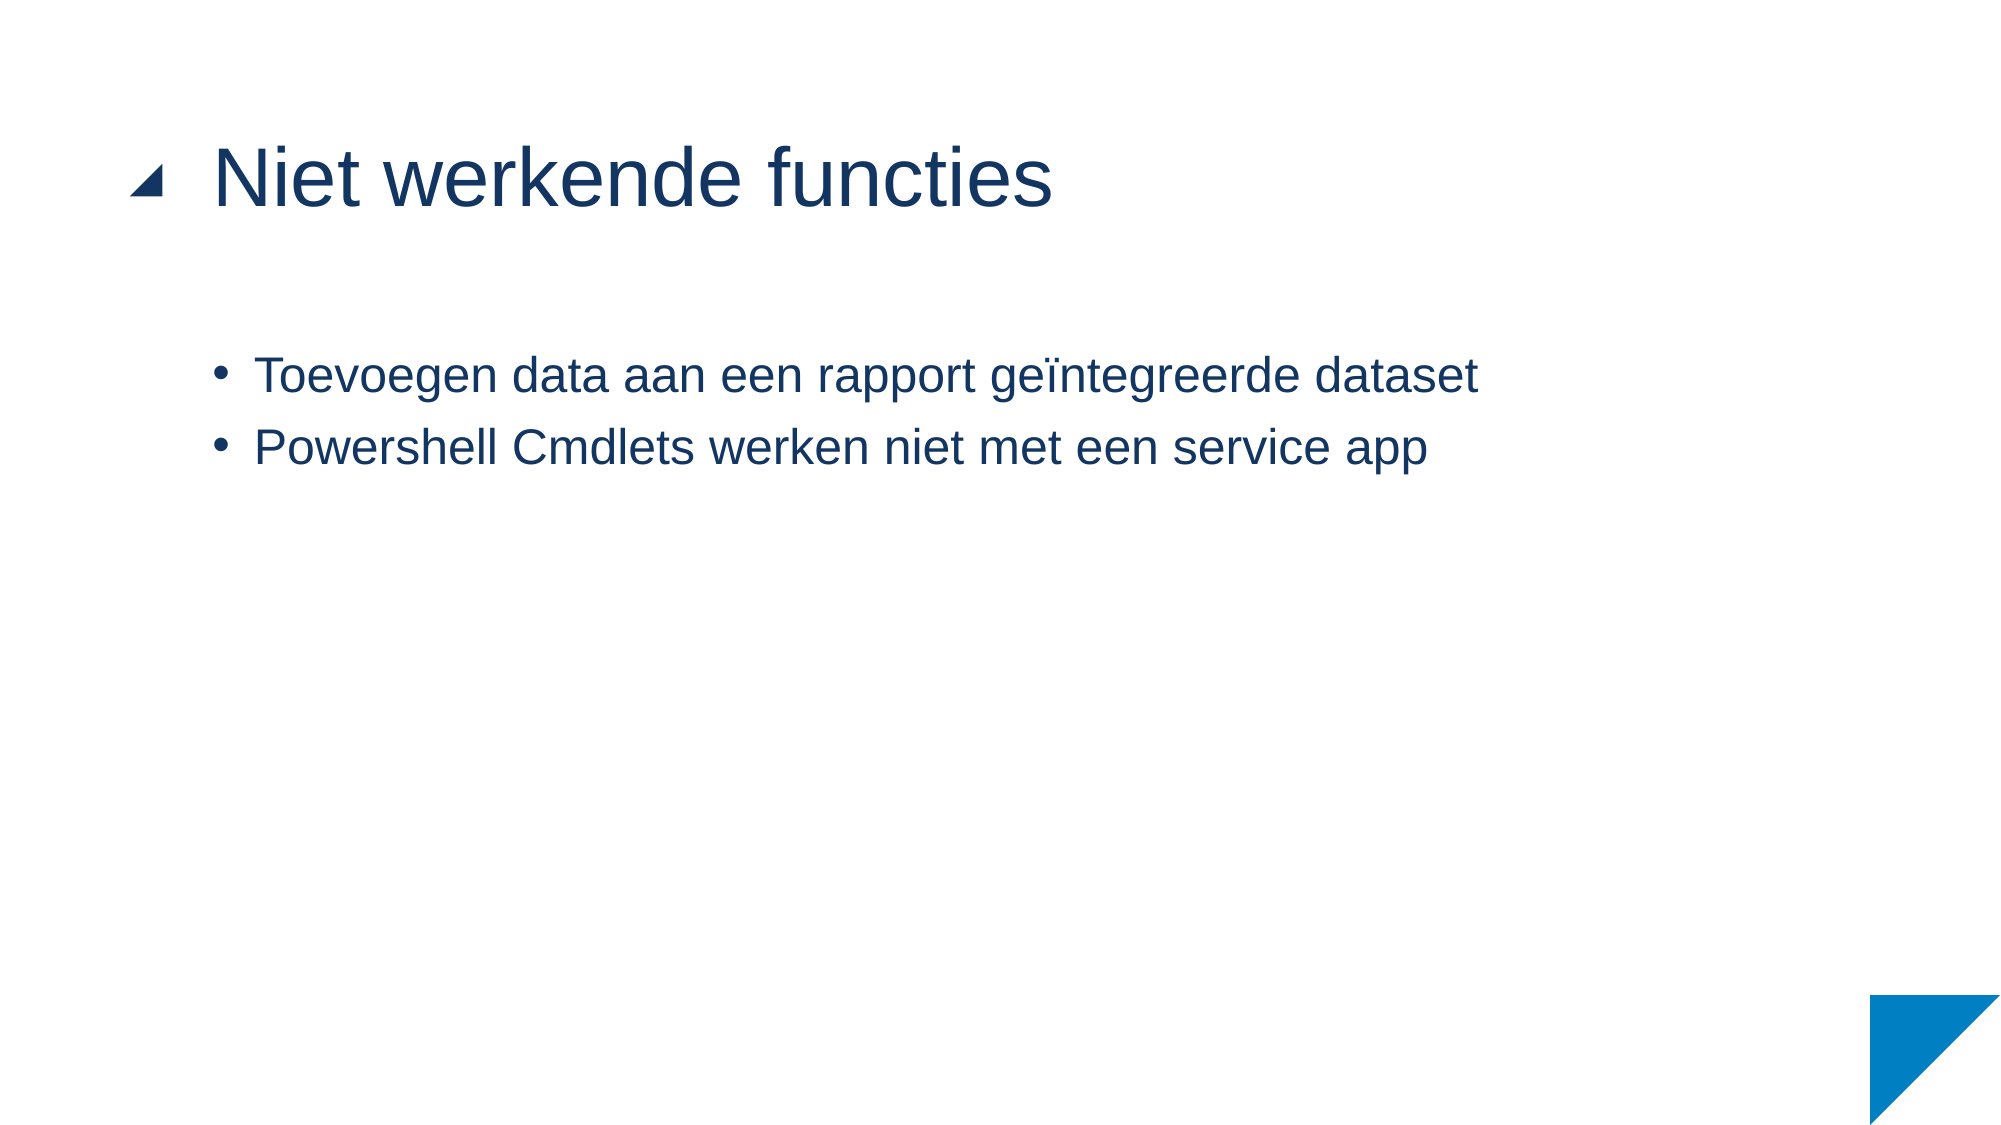

# Niet werkende functies
Toevoegen data aan een rapport geïntegreerde dataset
Powershell Cmdlets werken niet met een service app